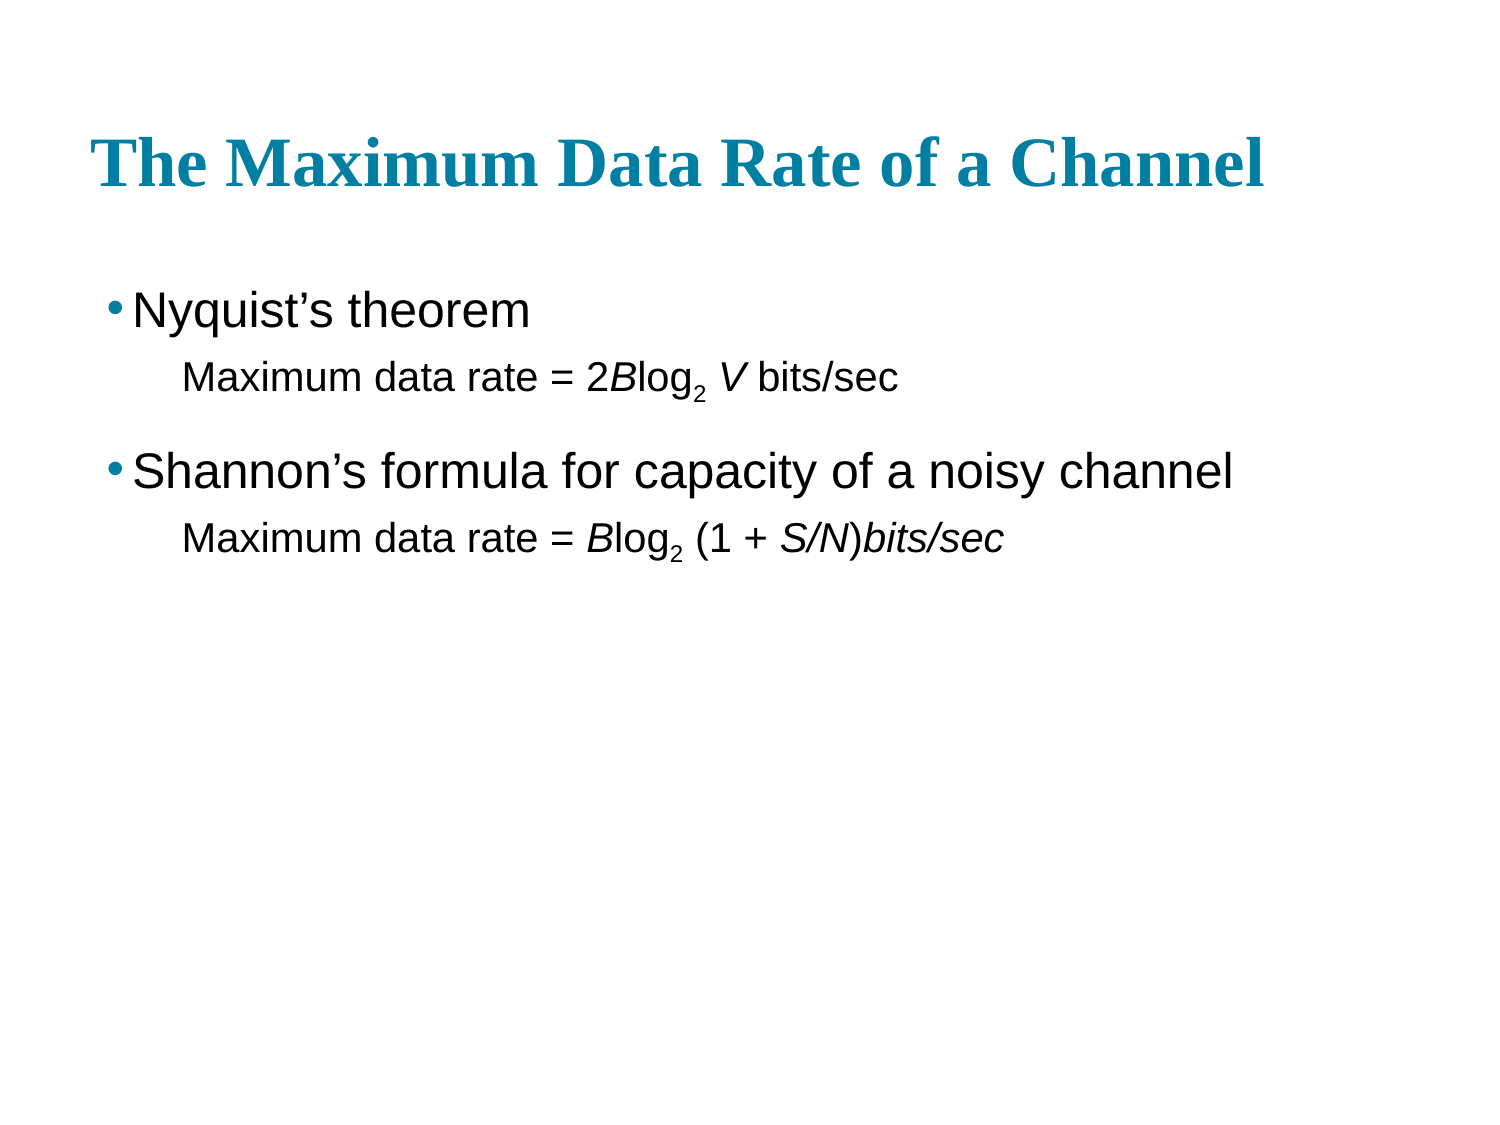

# The Maximum Data Rate of a Channel
Nyquist’s theorem
Maximum data rate = 2Blog2 V bits/sec
Shannon’s formula for capacity of a noisy channel
Maximum data rate = Blog2 (1 + S/N)bits/sec